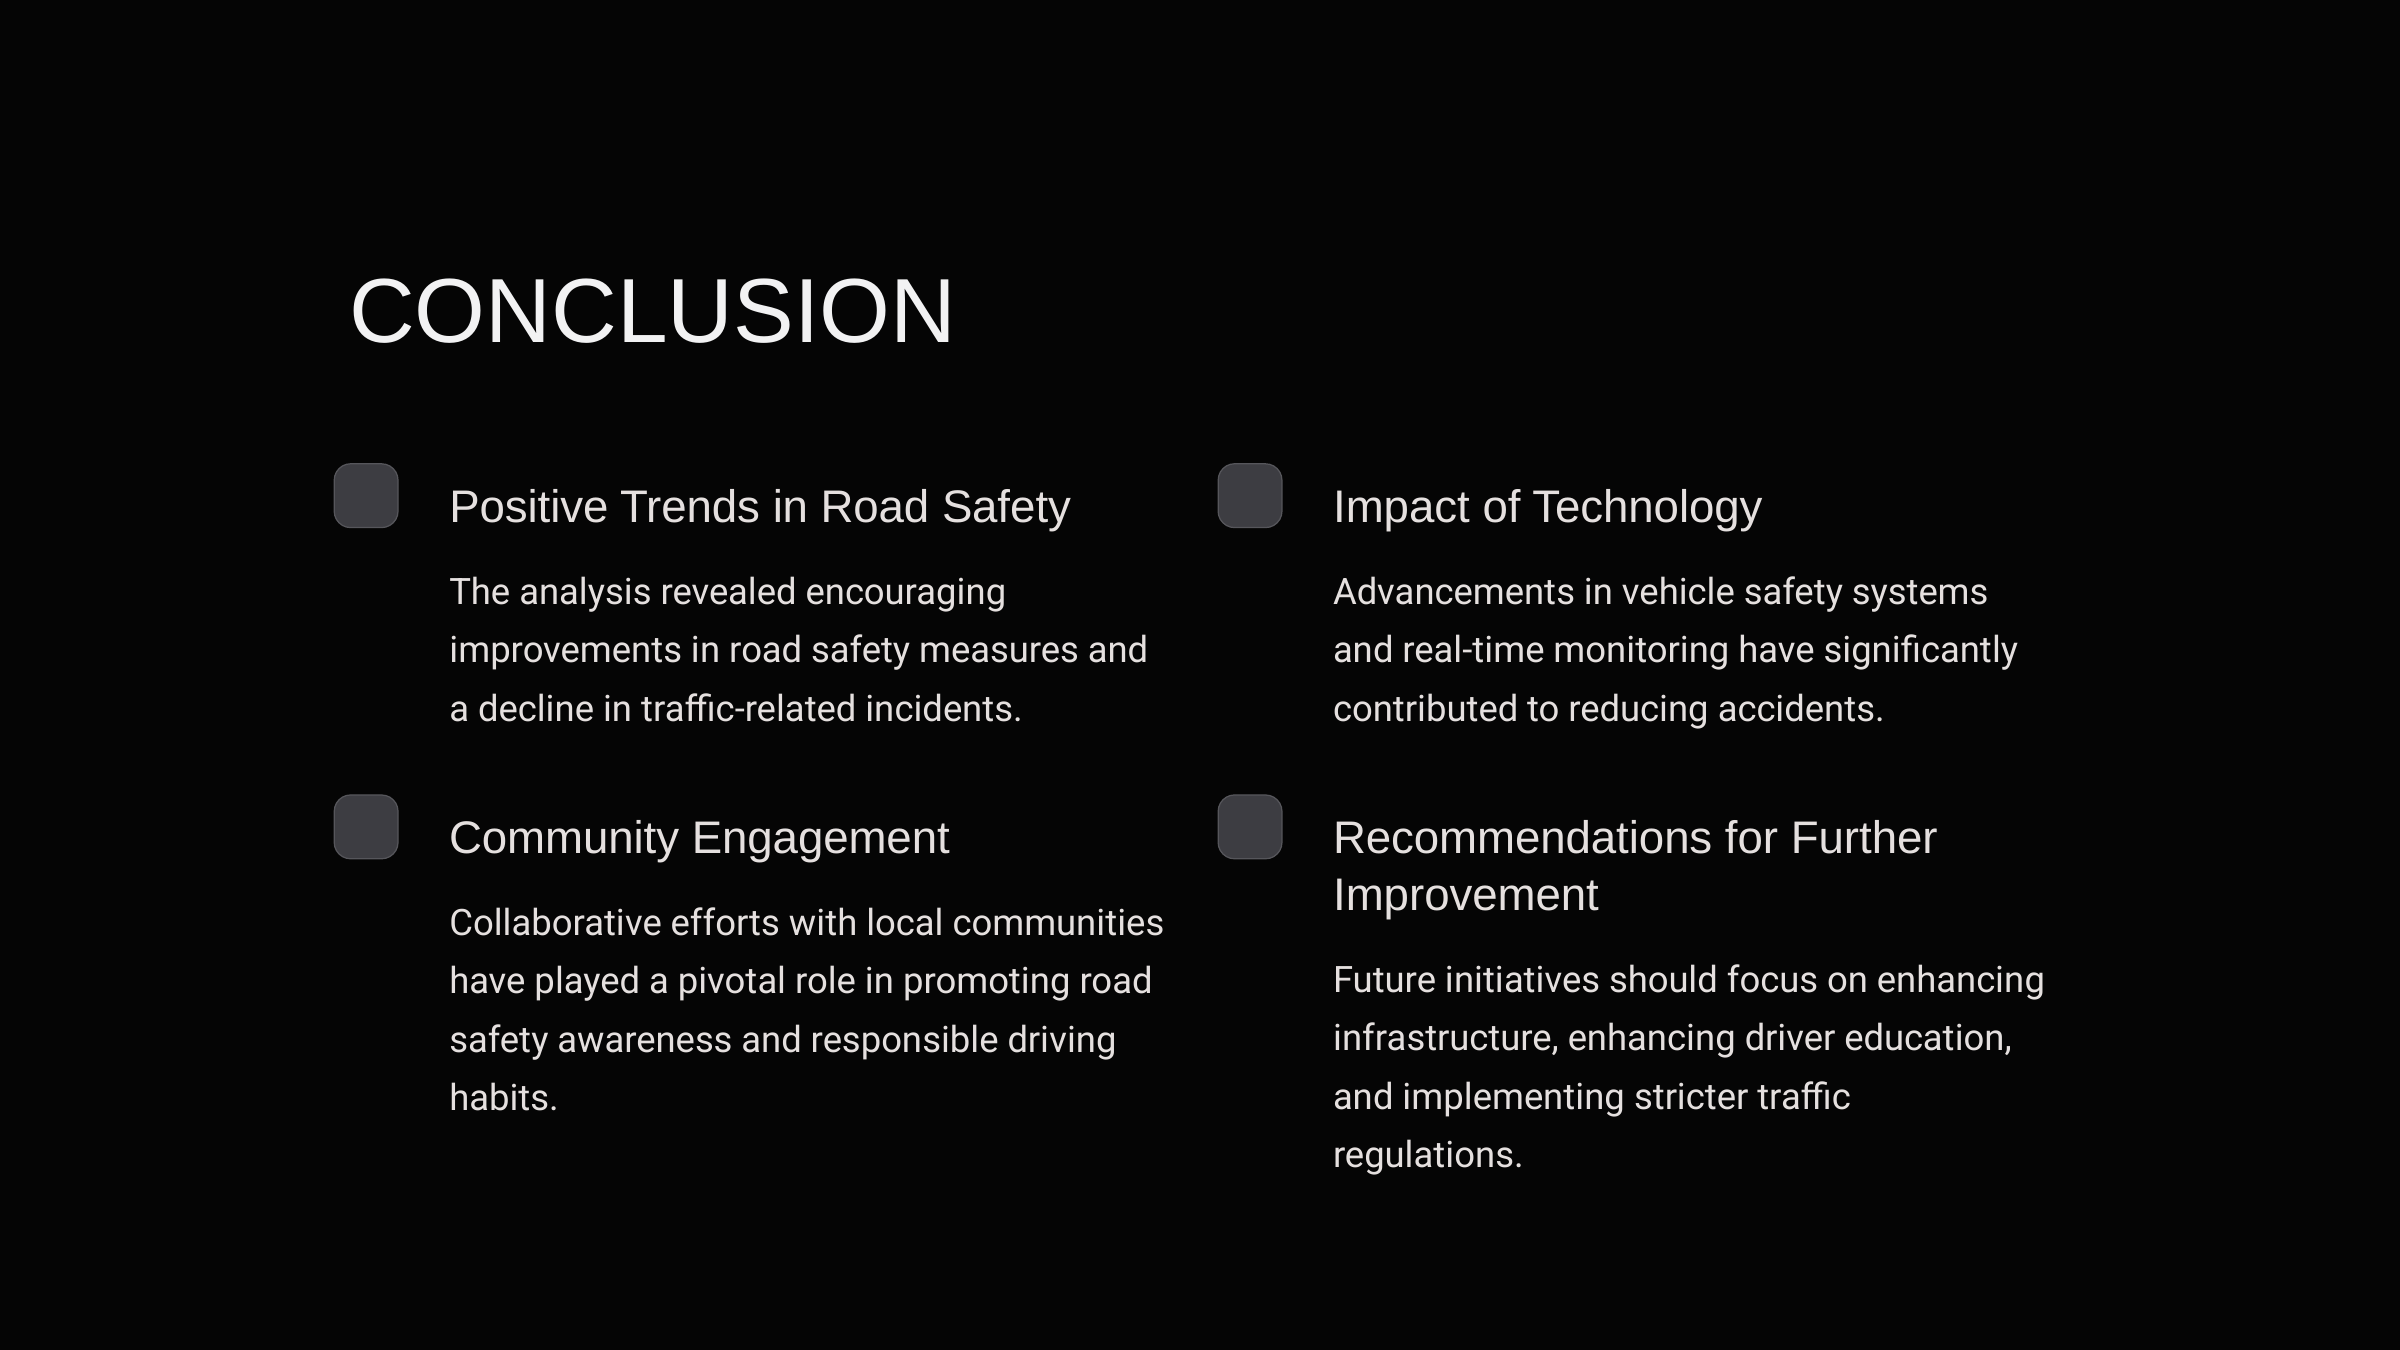

CONCLUSION

Positive Trends in Road Safety
Impact of Technology
The analysis revealed encouraging improvements in road safety measures and a decline in traffic-related incidents.
Advancements in vehicle safety systems and real-time monitoring have significantly contributed to reducing accidents.

Community Engagement
Recommendations for Further Improvement
Collaborative efforts with local communities have played a pivotal role in promoting road safety awareness and responsible driving habits.
Future initiatives should focus on enhancing infrastructure, enhancing driver education, and implementing stricter traffic regulations.